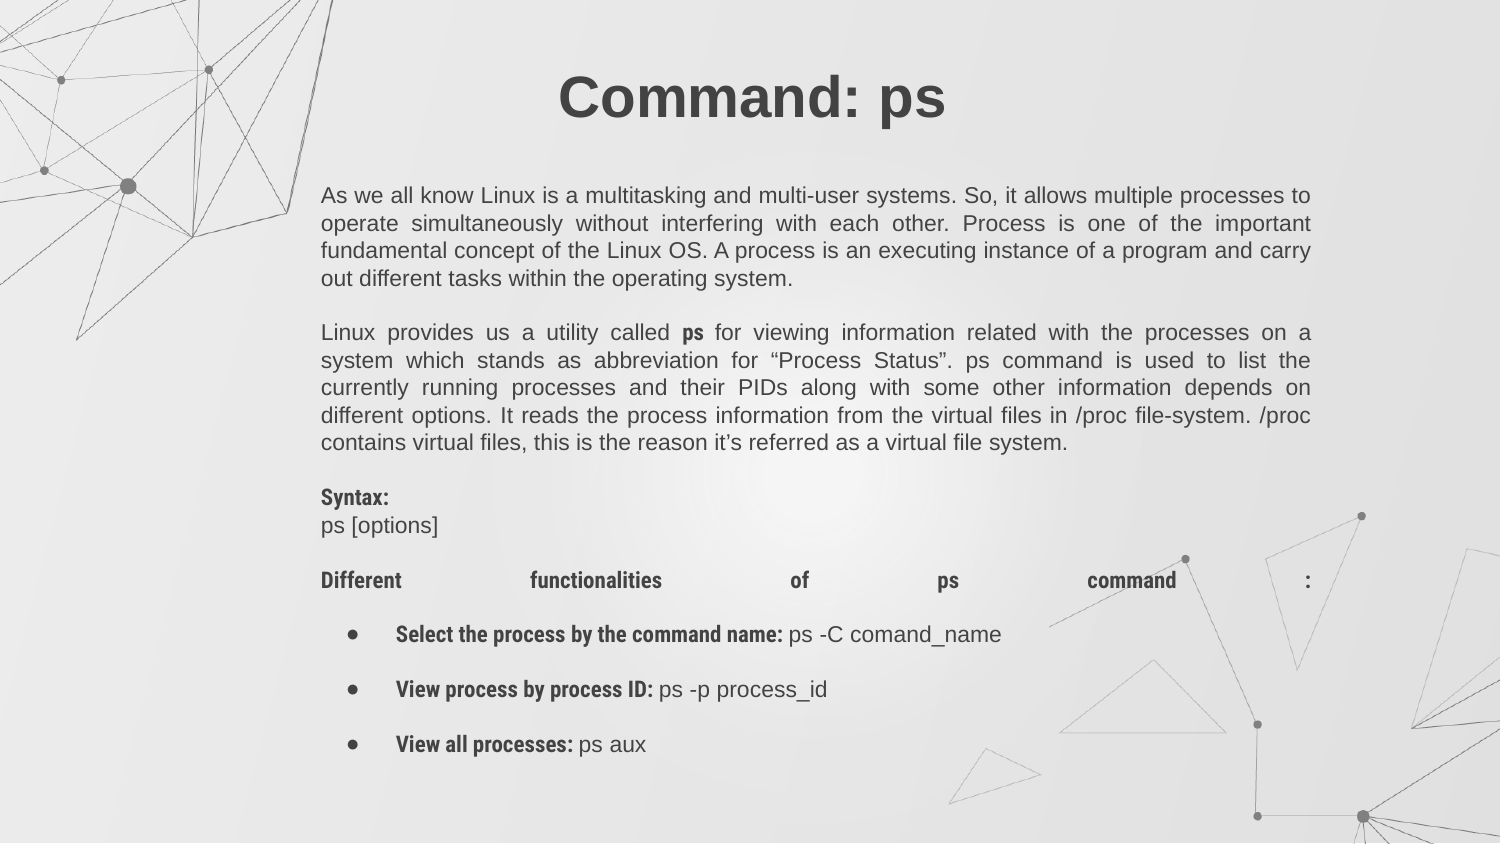

# Command: ps
As we all know Linux is a multitasking and multi-user systems. So, it allows multiple processes to operate simultaneously without interfering with each other. Process is one of the important fundamental concept of the Linux OS. A process is an executing instance of a program and carry out different tasks within the operating system.

Linux provides us a utility called ps for viewing information related with the processes on a system which stands as abbreviation for “Process Status”. ps command is used to list the currently running processes and their PIDs along with some other information depends on different options. It reads the process information from the virtual files in /proc file-system. /proc contains virtual files, this is the reason it’s referred as a virtual file system.

Syntax:
ps [options]

Different functionalities of ps command :
Select the process by the command name: ps -C comand_name

View process by process ID: ps -p process_id

View all processes: ps aux